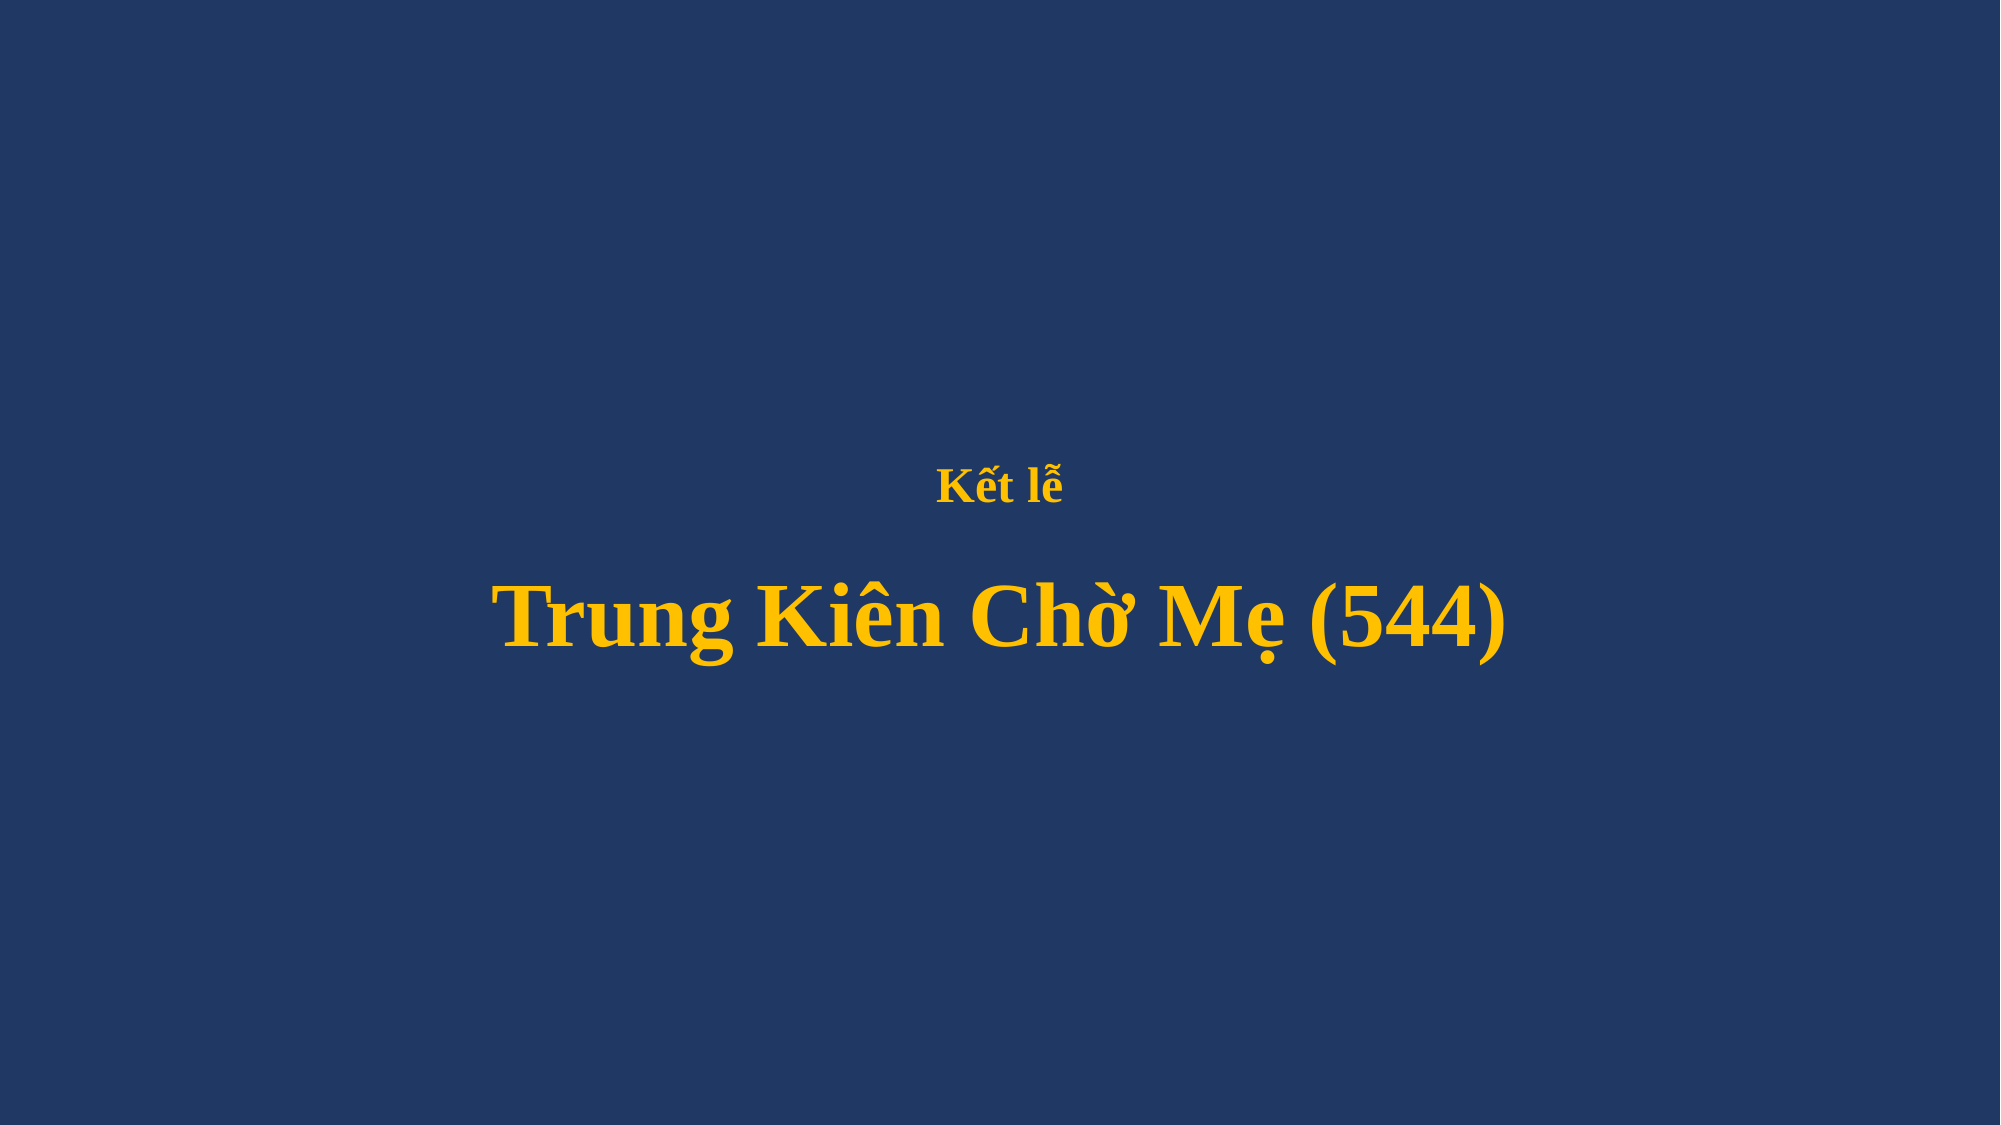

# Kết lễ Trung Kiên Chờ Mẹ (544)